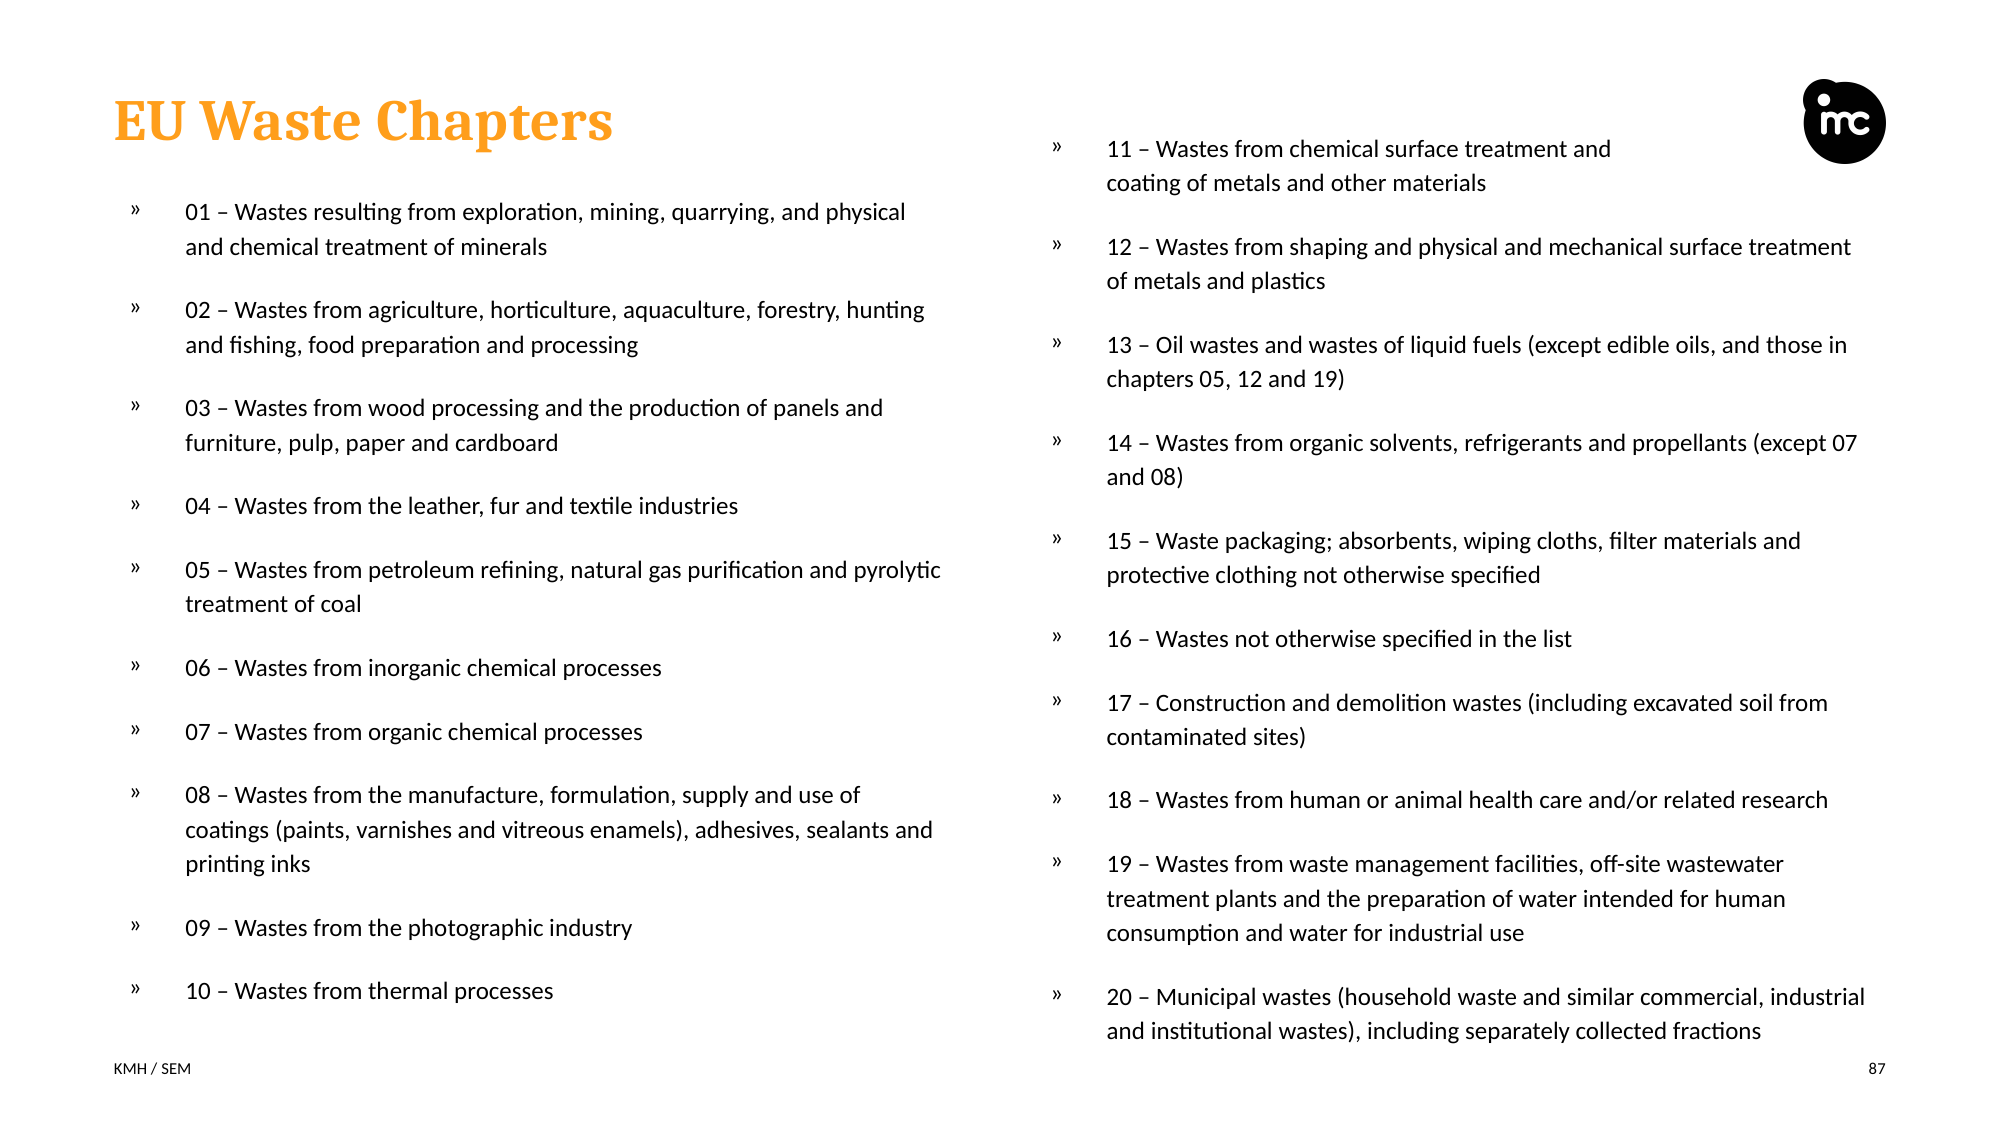

# EU Waste Chapters
11 – Wastes from chemical surface treatment and
coating of metals and other materials
12 – Wastes from shaping and physical and mechanical surface treatment of metals and plastics
13 – Oil wastes and wastes of liquid fuels (except edible oils, and those in chapters 05, 12 and 19)
14 – Wastes from organic solvents, refrigerants and propellants (except 07 and 08)
15 – Waste packaging; absorbents, wiping cloths, filter materials and protective clothing not otherwise specified
16 – Wastes not otherwise specified in the list
17 – Construction and demolition wastes (including excavated soil from contaminated sites)
18 – Wastes from human or animal health care and/or related research
19 – Wastes from waste management facilities, off-site wastewater treatment plants and the preparation of water intended for human consumption and water for industrial use
20 – Municipal wastes (household waste and similar commercial, industrial and institutional wastes), including separately collected fractions
01 – Wastes resulting from exploration, mining, quarrying, and physical and chemical treatment of minerals
02 – Wastes from agriculture, horticulture, aquaculture, forestry, hunting and fishing, food preparation and processing
03 – Wastes from wood processing and the production of panels and furniture, pulp, paper and cardboard
04 – Wastes from the leather, fur and textile industries
05 – Wastes from petroleum refining, natural gas purification and pyrolytic treatment of coal
06 – Wastes from inorganic chemical processes
07 – Wastes from organic chemical processes
08 – Wastes from the manufacture, formulation, supply and use of coatings (paints, varnishes and vitreous enamels), adhesives, sealants and printing inks
09 – Wastes from the photographic industry
10 – Wastes from thermal processes
KMH / SEM

87